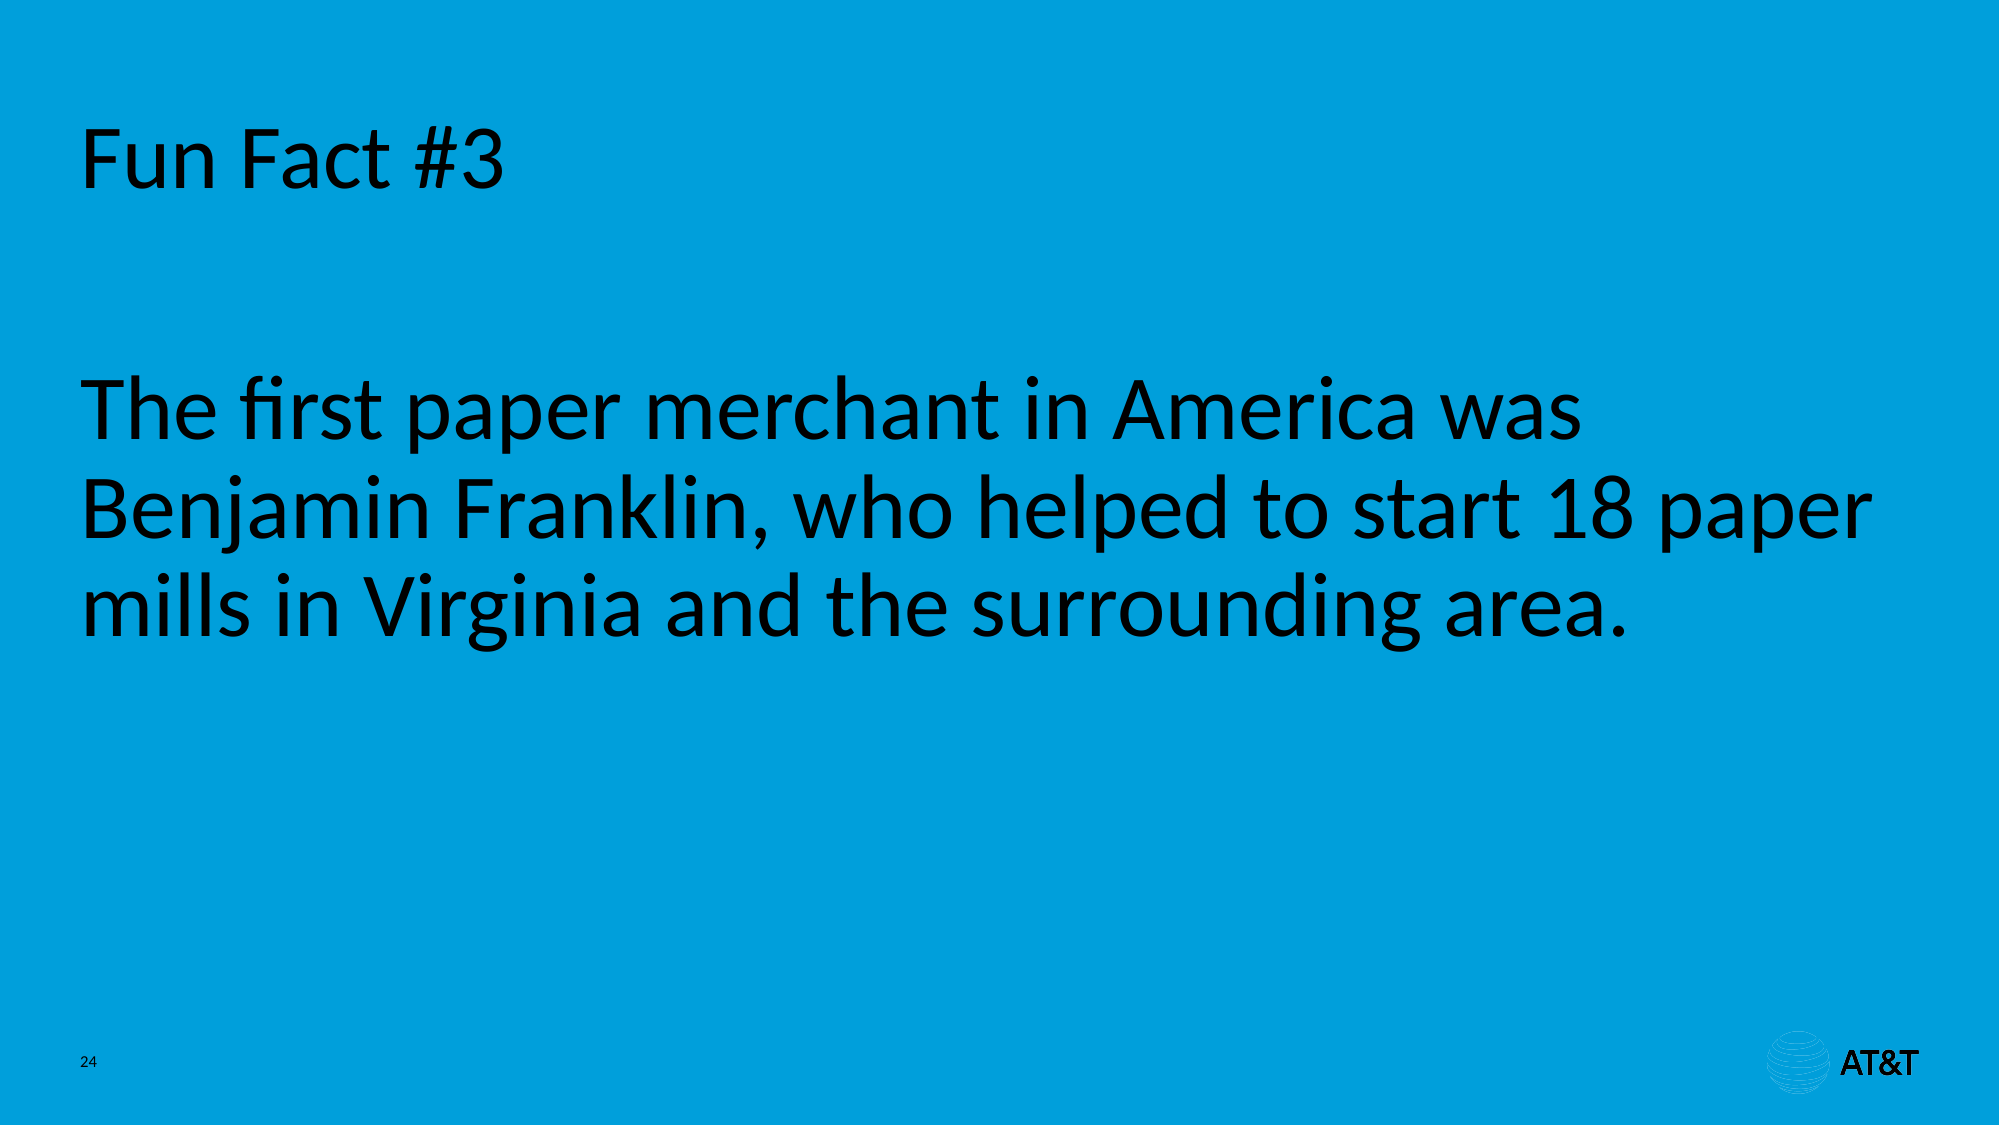

# Fun Fact #3
The first paper merchant in America was Benjamin Franklin, who helped to start 18 paper mills in Virginia and the surrounding area.
24